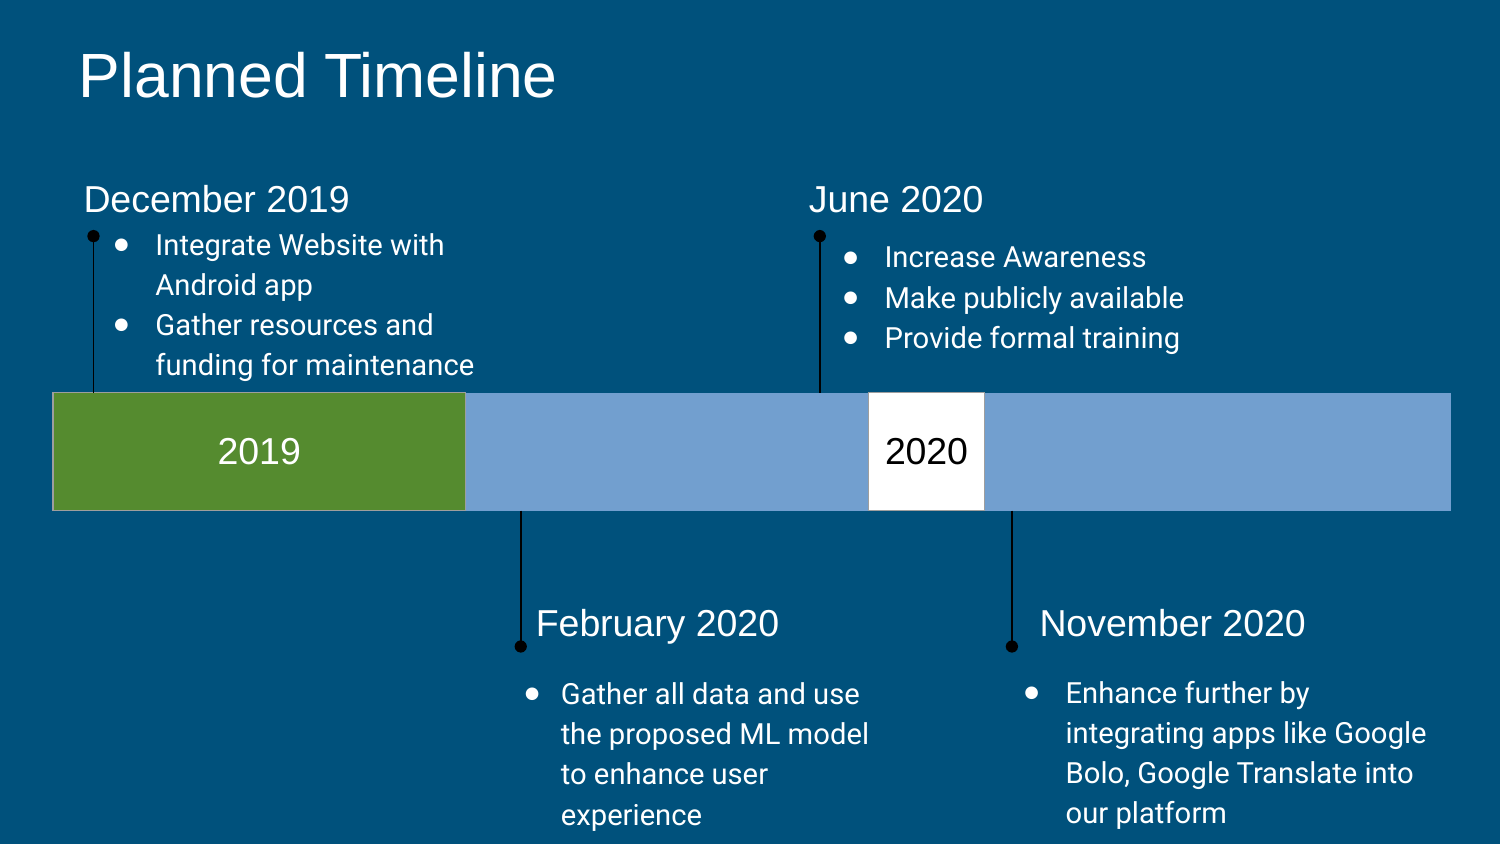

# Planned Timeline
December 2019
June 2020
Integrate Website with Android app
Gather resources and funding for maintenance

Increase Awareness
Make publicly available
Provide formal training
| 2019 |  |  |  | 2020 |  |  |  |  |  |  |  |
| --- | --- | --- | --- | --- | --- | --- | --- | --- | --- | --- | --- |
February 2020
November 2020
Enhance further by integrating apps like Google Bolo, Google Translate into our platform
Gather all data and use the proposed ML model to enhance user experience